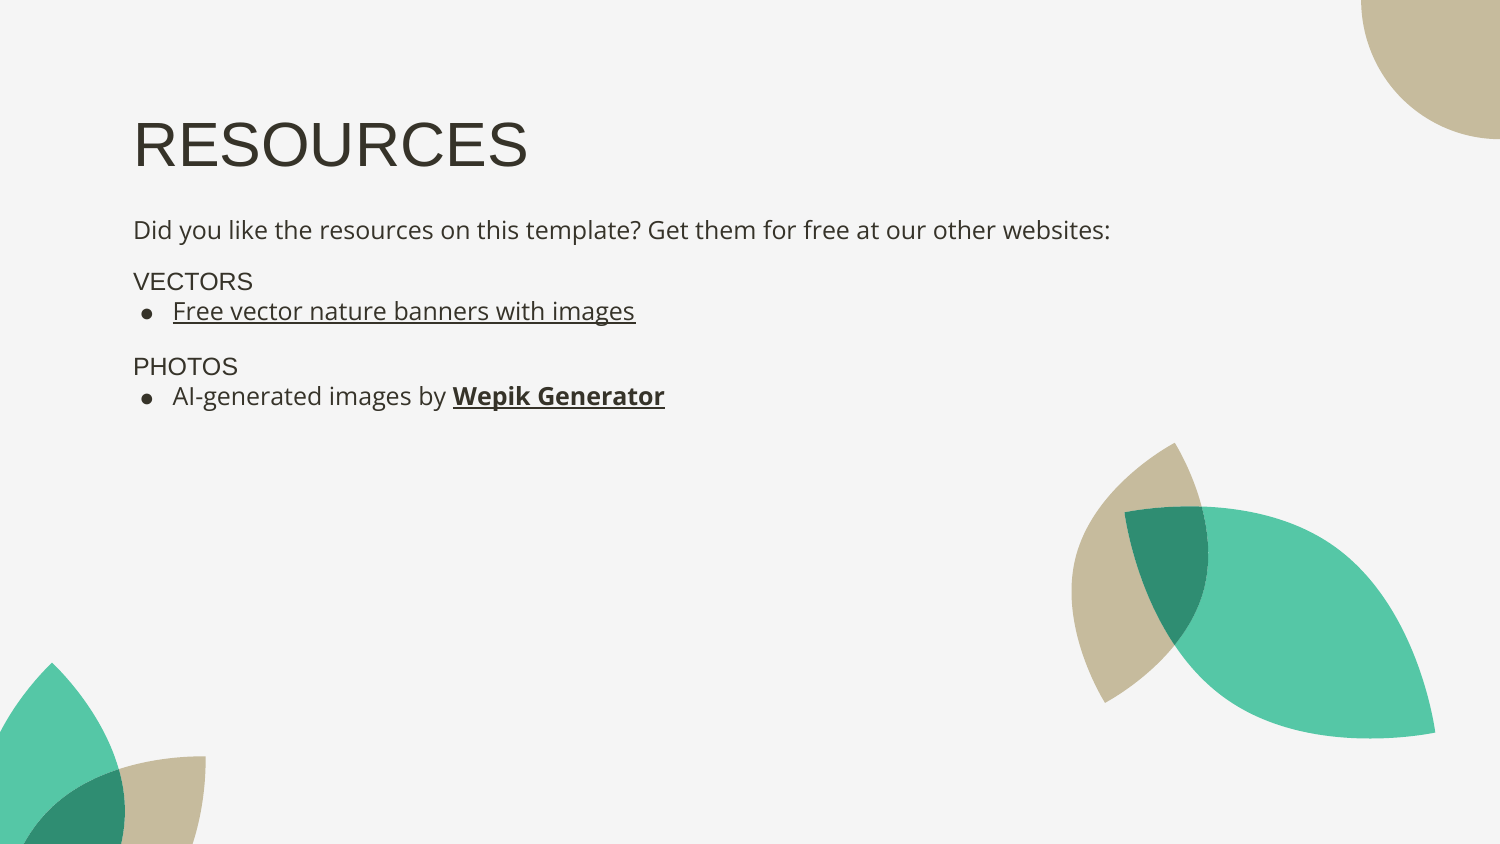

# RESOURCES
Did you like the resources on this template? Get them for free at our other websites:
VECTORS
Free vector nature banners with images
PHOTOS
AI-generated images by Wepik Generator